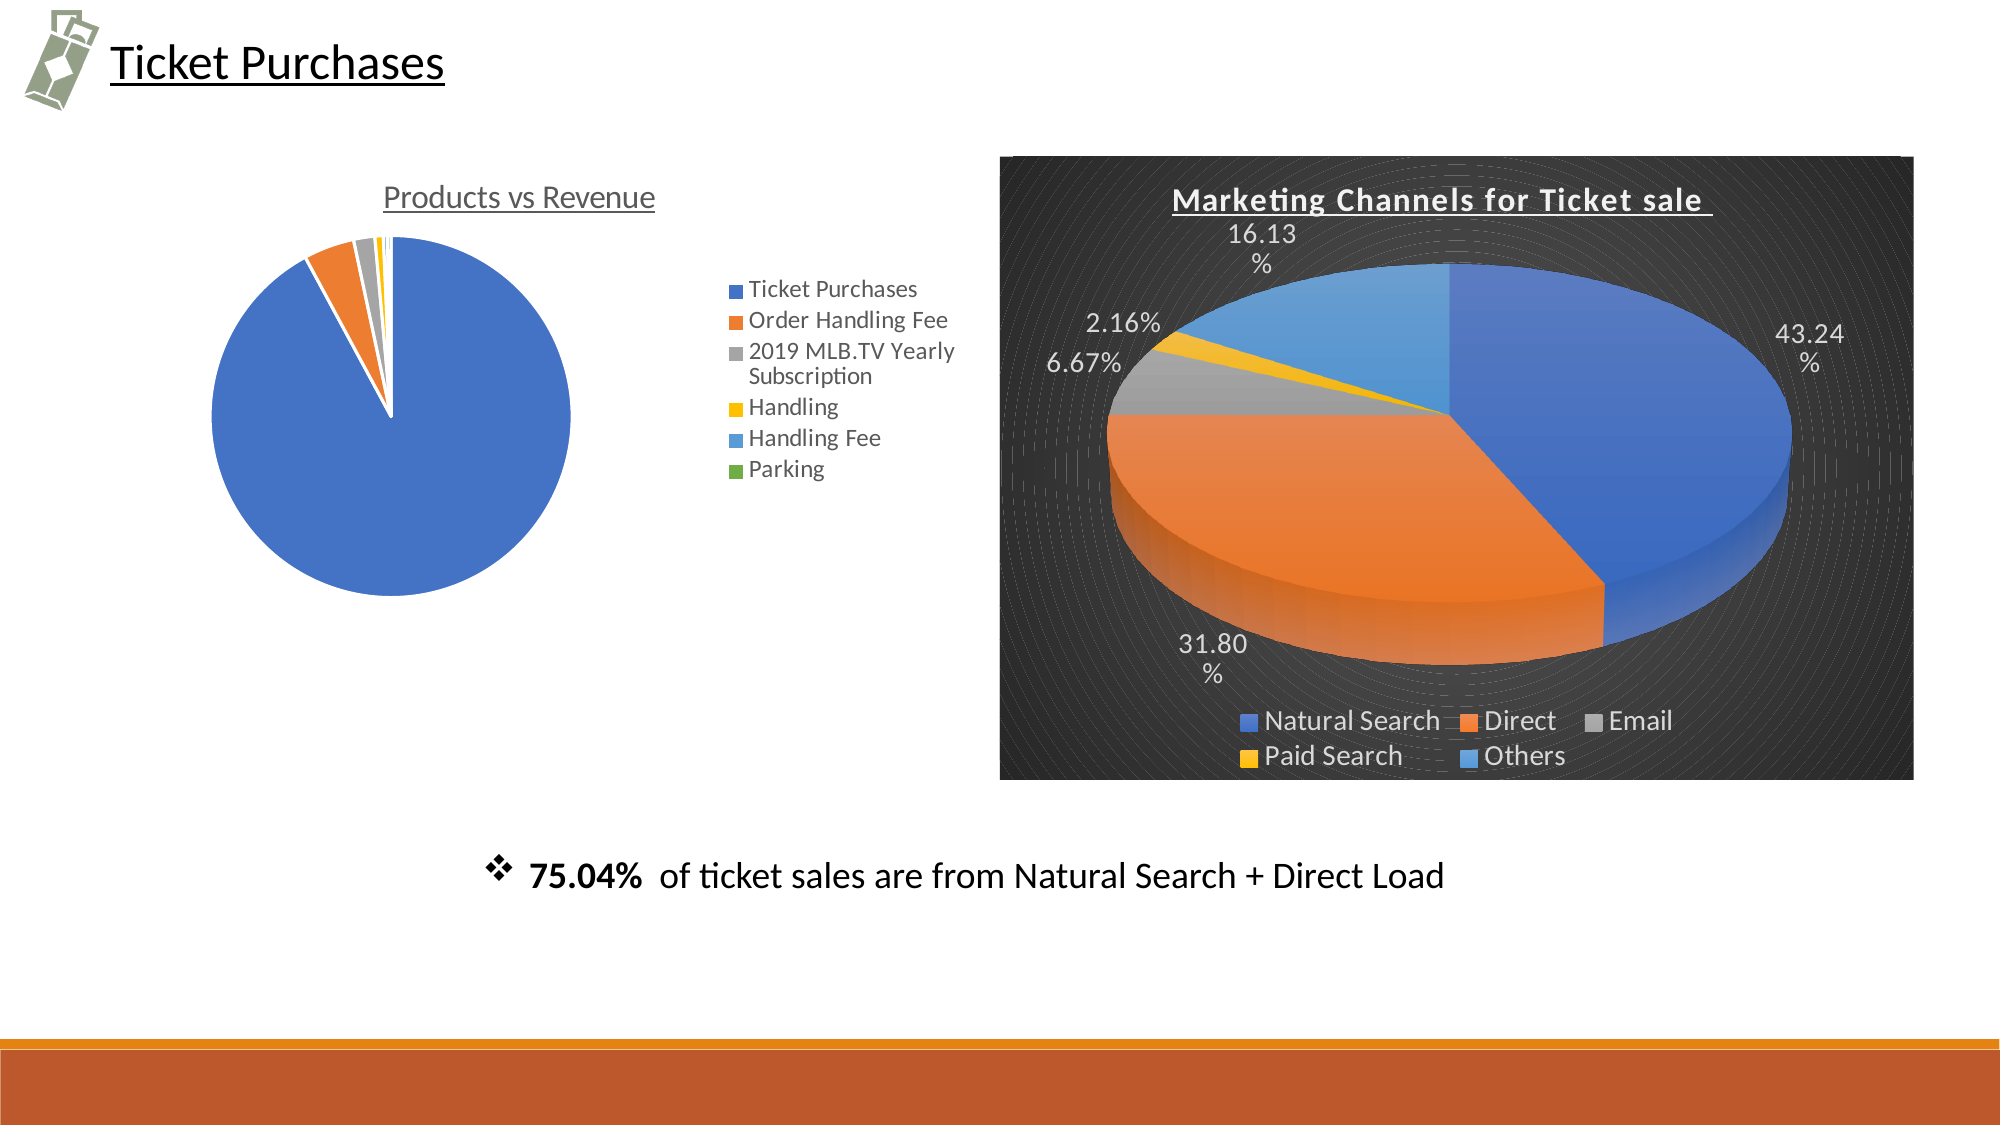

Ticket Purchases

[unsupported chart]

[unsupported chart]

75.04%  of ticket sales are from Natural Search + Direct Load